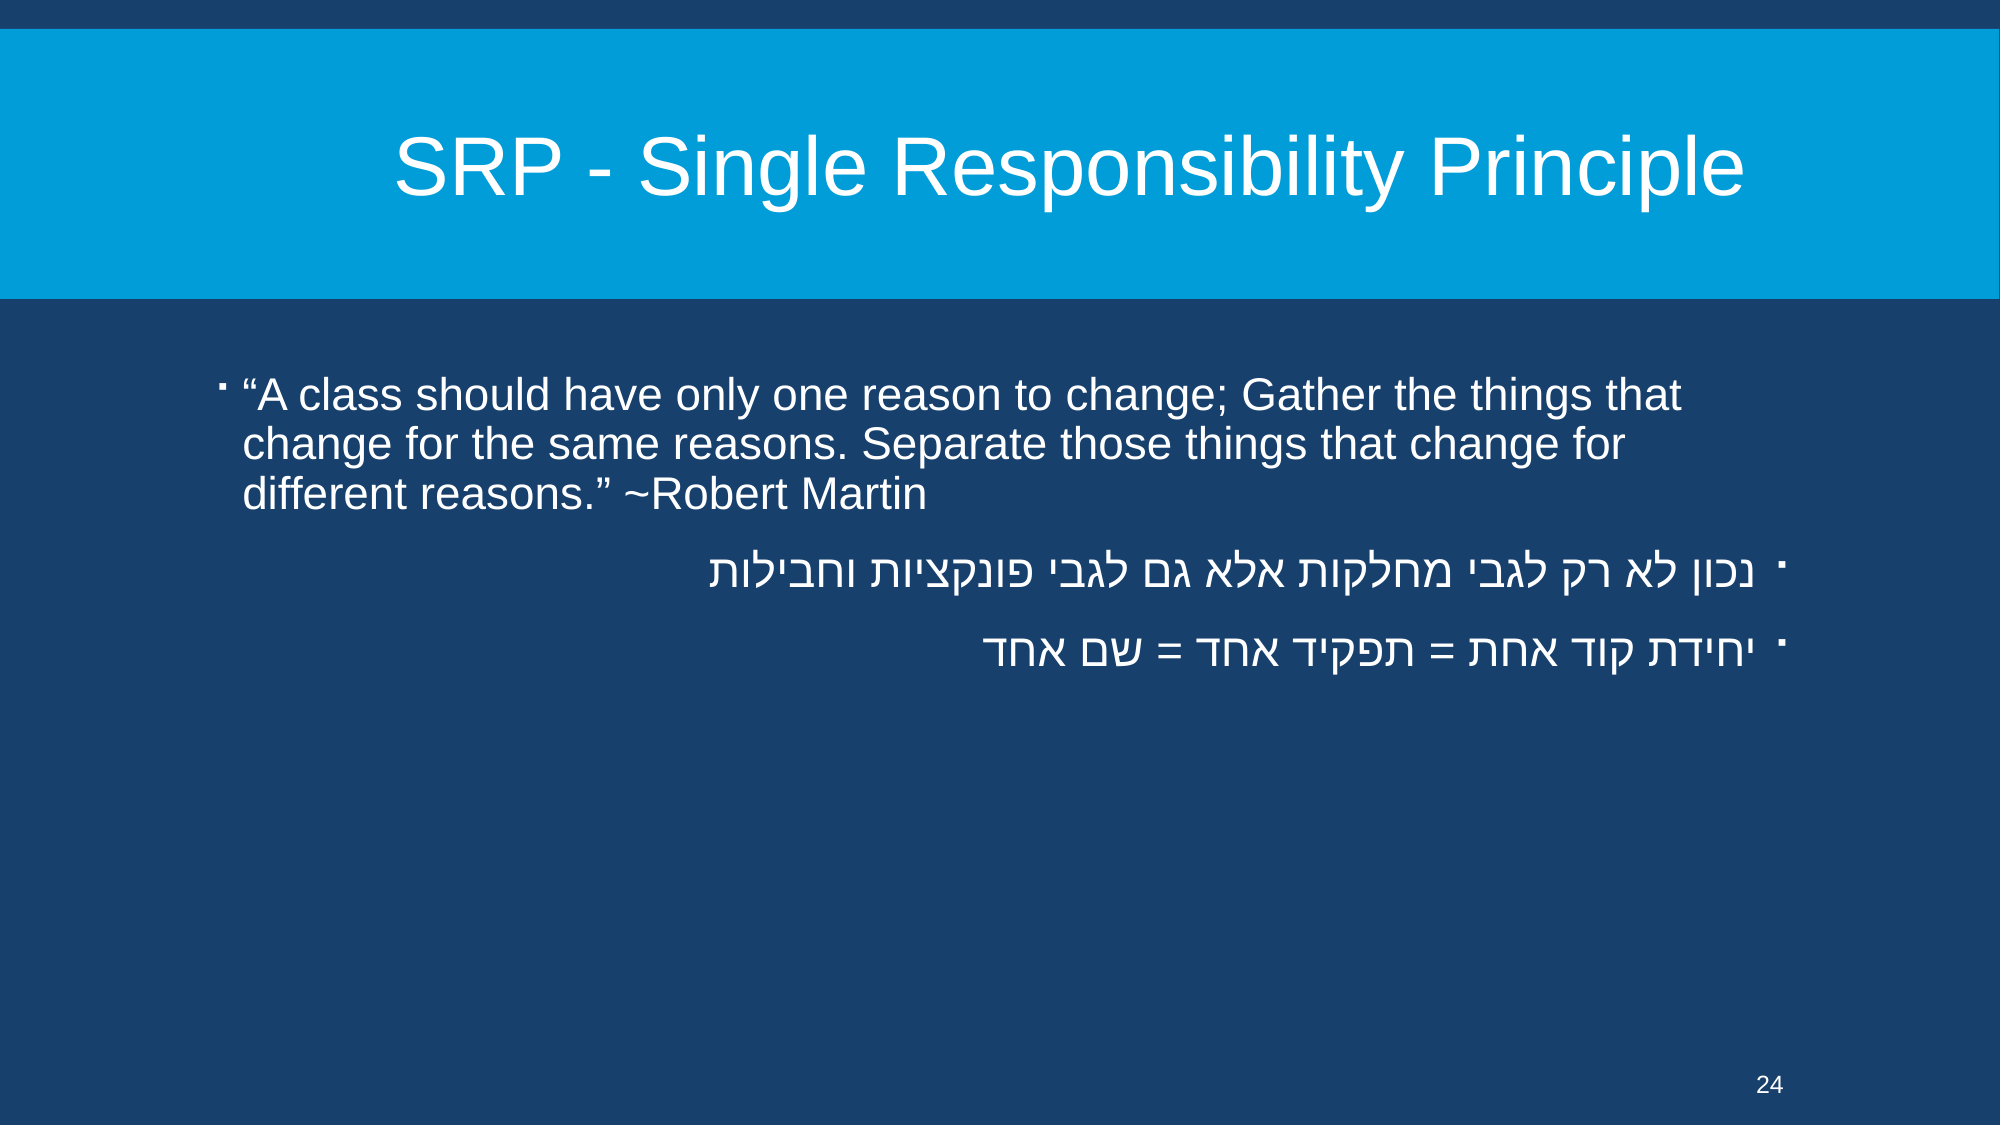

# SRP - Single Responsibility Principle
“A class should have only one reason to change; Gather the things that change for the same reasons. Separate those things that change for different reasons.” ~Robert Martin
נכון לא רק לגבי מחלקות אלא גם לגבי פונקציות וחבילות
יחידת קוד אחת = תפקיד אחד = שם אחד
24